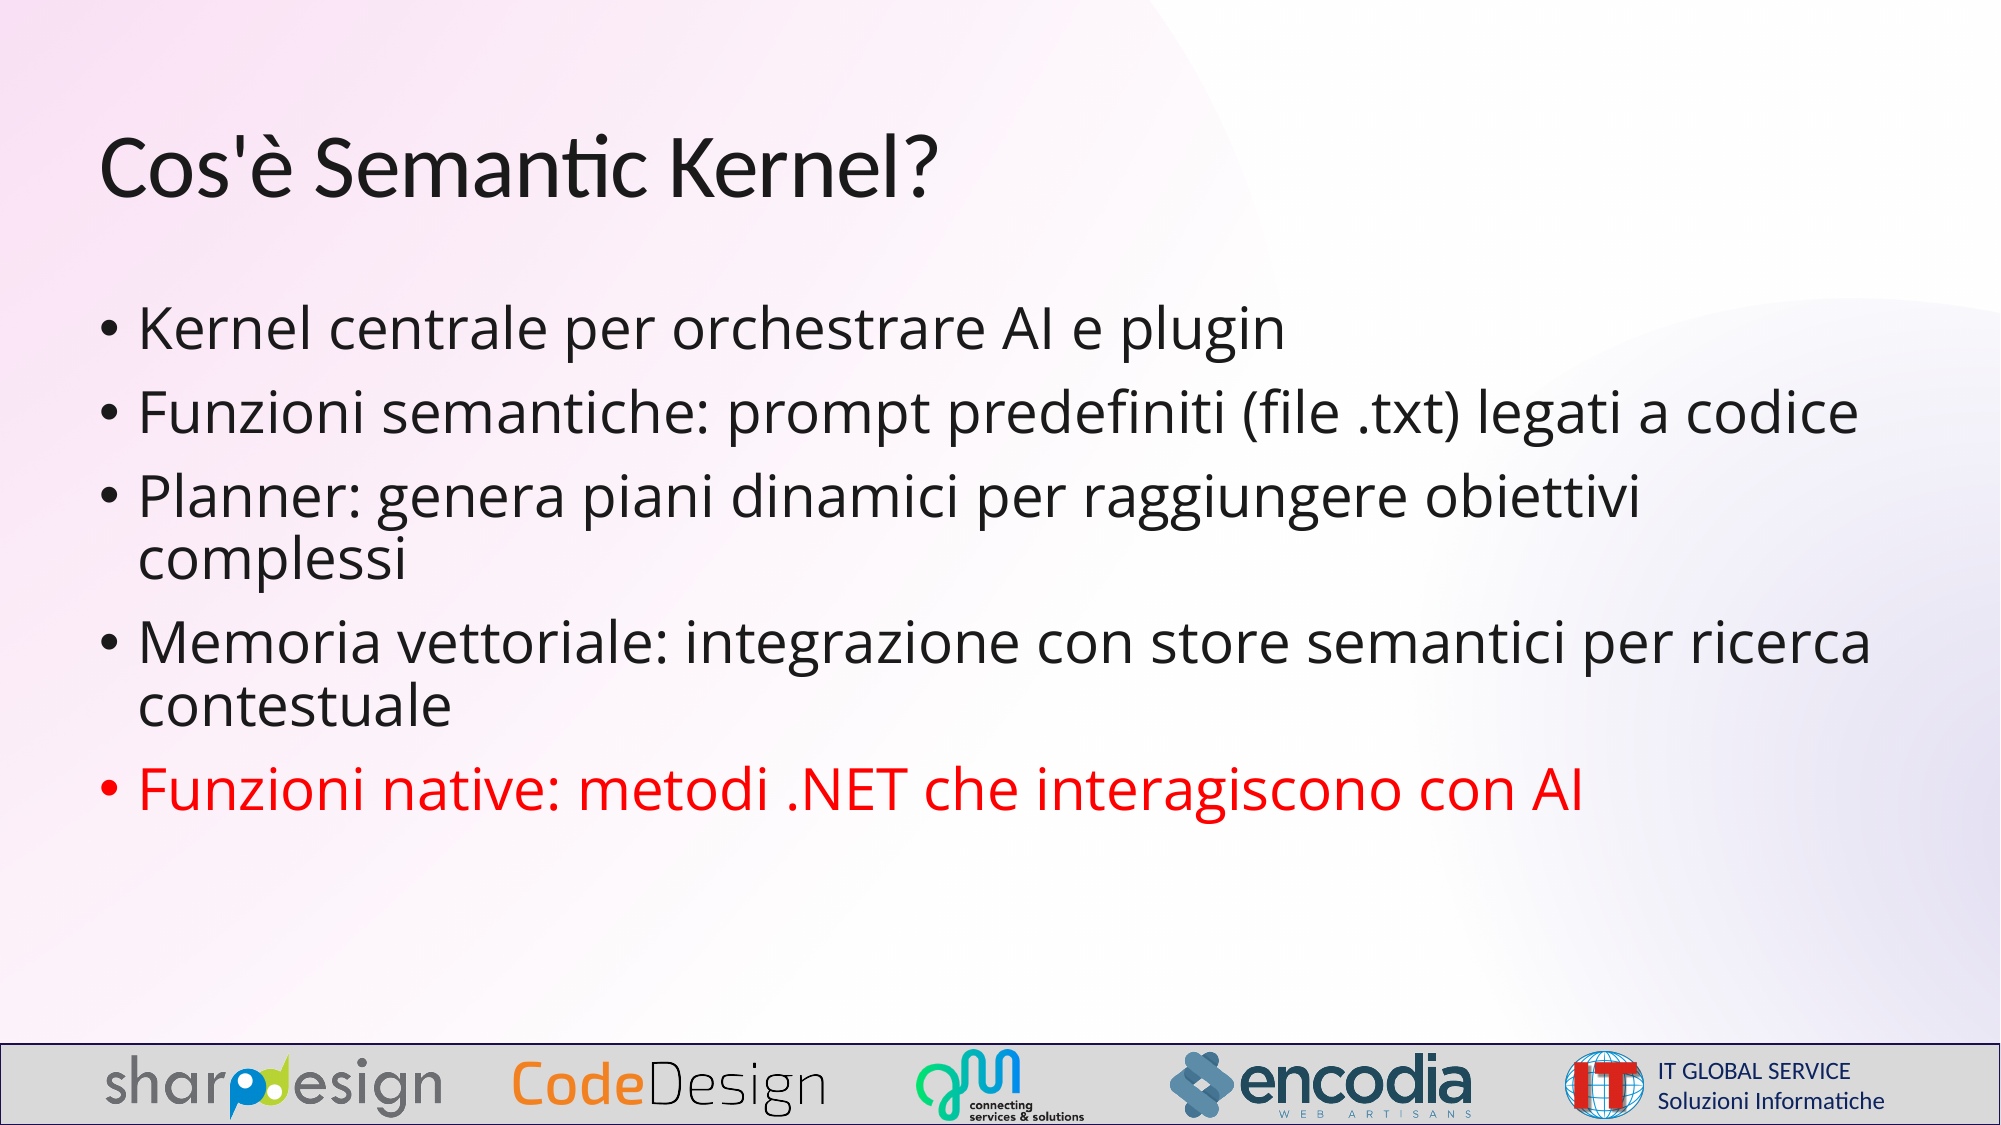

# Cos'è Semantic Kernel?
Kernel centrale per orchestrare AI e plugin
Funzioni semantiche: prompt predefiniti (file .txt) legati a codice
Planner: genera piani dinamici per raggiungere obiettivi complessi
Memoria vettoriale: integrazione con store semantici per ricerca contestuale
Funzioni native: metodi .NET che interagiscono con AI